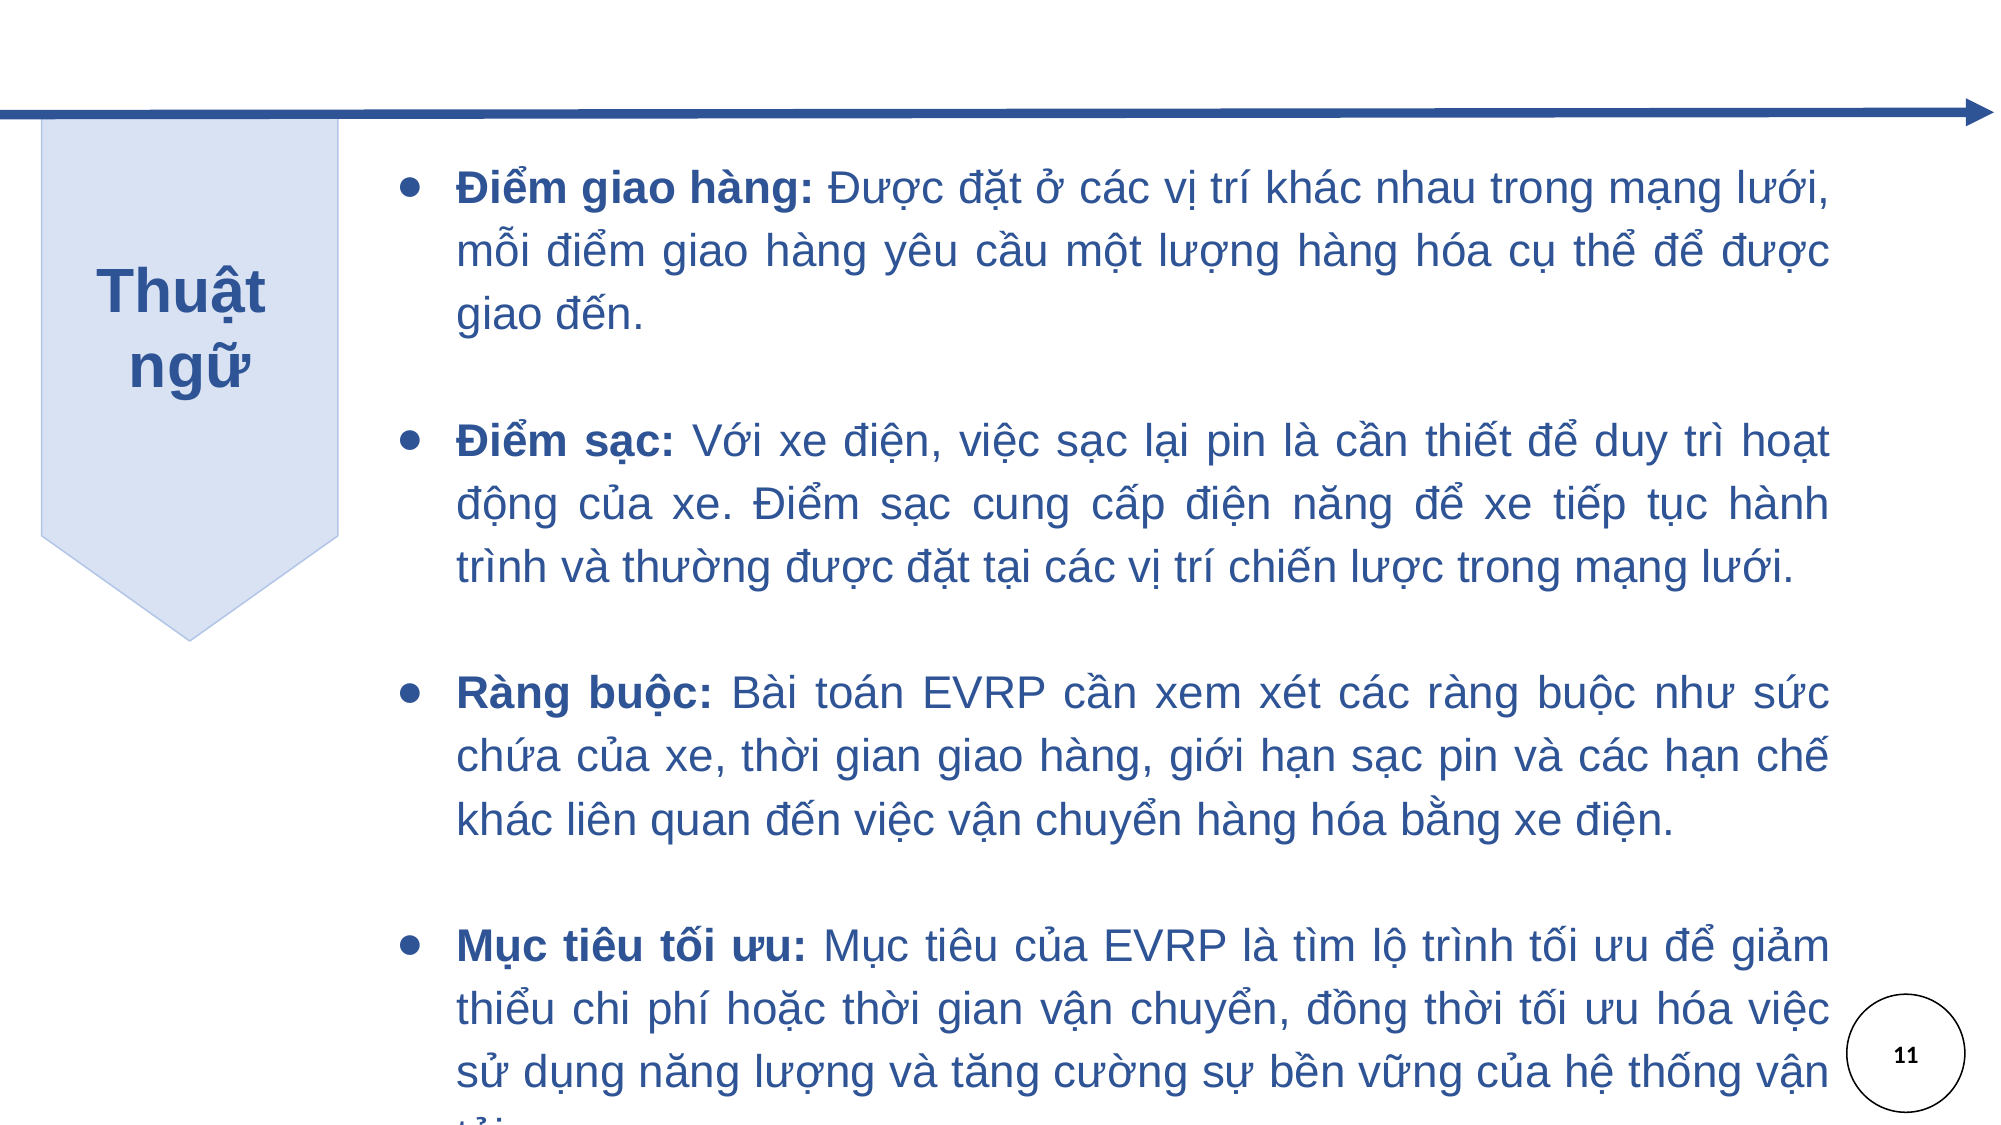

Thuật
ngữ
Điểm giao hàng: Được đặt ở các vị trí khác nhau trong mạng lưới, mỗi điểm giao hàng yêu cầu một lượng hàng hóa cụ thể để được giao đến.

Điểm sạc: Với xe điện, việc sạc lại pin là cần thiết để duy trì hoạt động của xe. Điểm sạc cung cấp điện năng để xe tiếp tục hành trình và thường được đặt tại các vị trí chiến lược trong mạng lưới.

Ràng buộc: Bài toán EVRP cần xem xét các ràng buộc như sức chứa của xe, thời gian giao hàng, giới hạn sạc pin và các hạn chế khác liên quan đến việc vận chuyển hàng hóa bằng xe điện.

Mục tiêu tối ưu: Mục tiêu của EVRP là tìm lộ trình tối ưu để giảm thiểu chi phí hoặc thời gian vận chuyển, đồng thời tối ưu hóa việc sử dụng năng lượng và tăng cường sự bền vững của hệ thống vận tải.
11